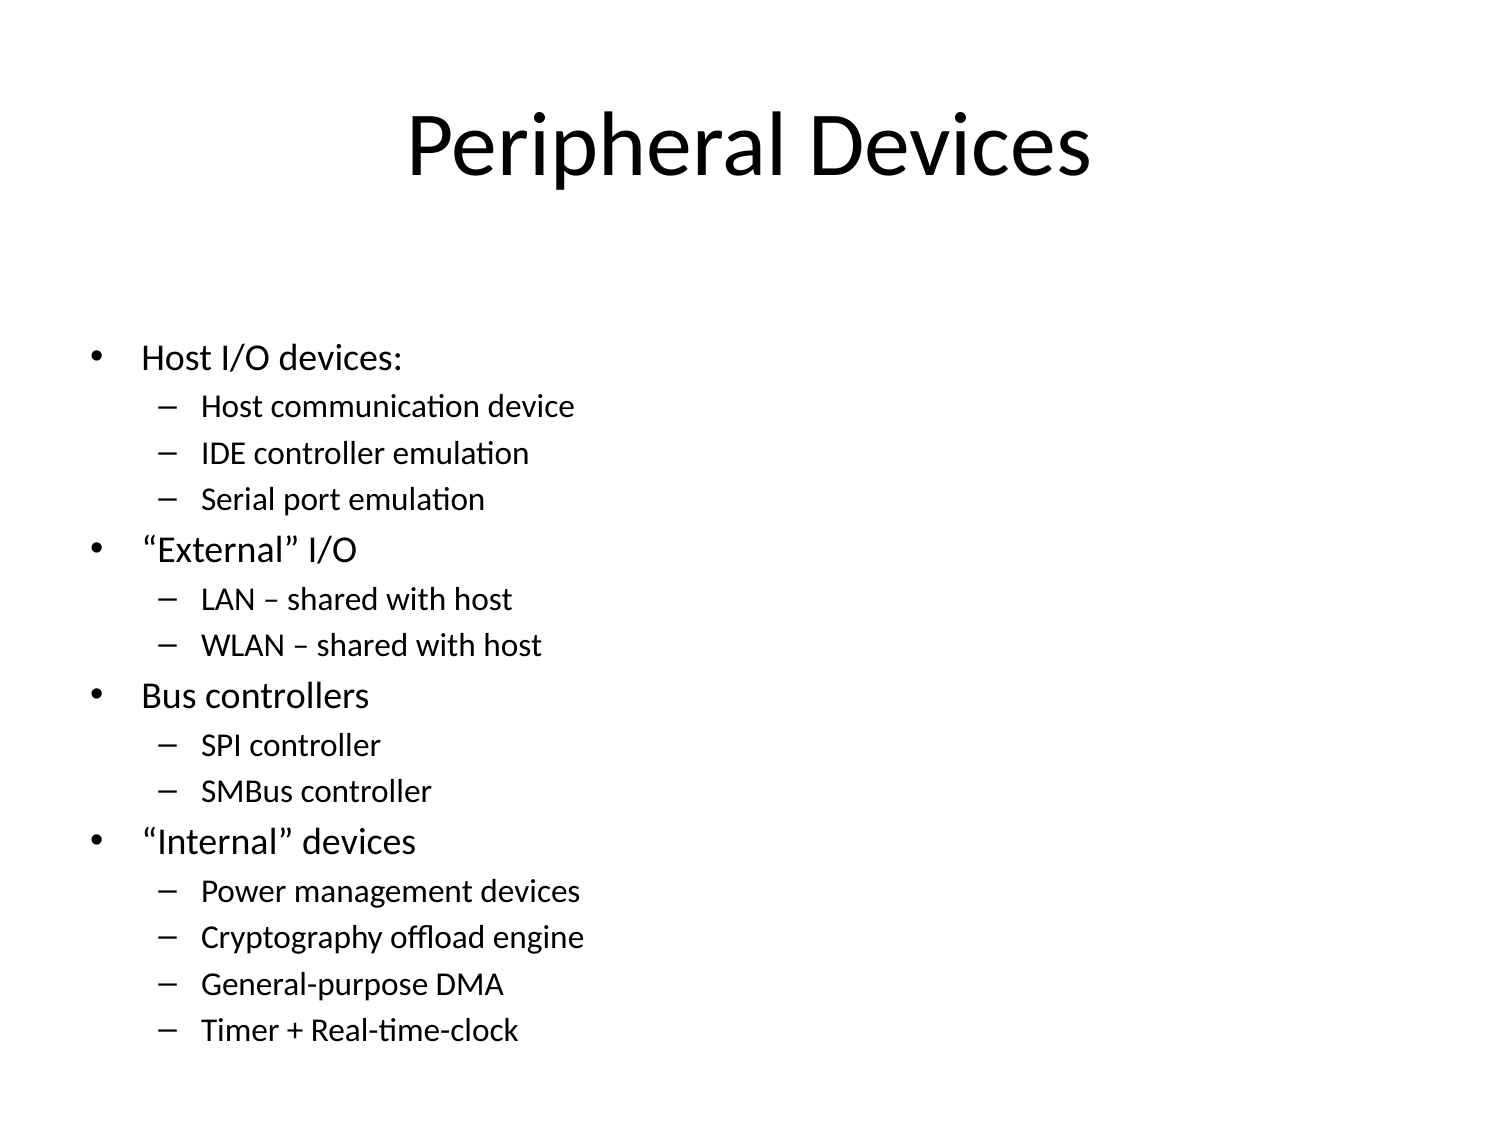

# Peripheral Devices
Host I/O devices:
Host communication device
IDE controller emulation
Serial port emulation
“External” I/O
LAN – shared with host
WLAN – shared with host
Bus controllers
SPI controller
SMBus controller
“Internal” devices
Power management devices
Cryptography offload engine
General-purpose DMA
Timer + Real-time-clock